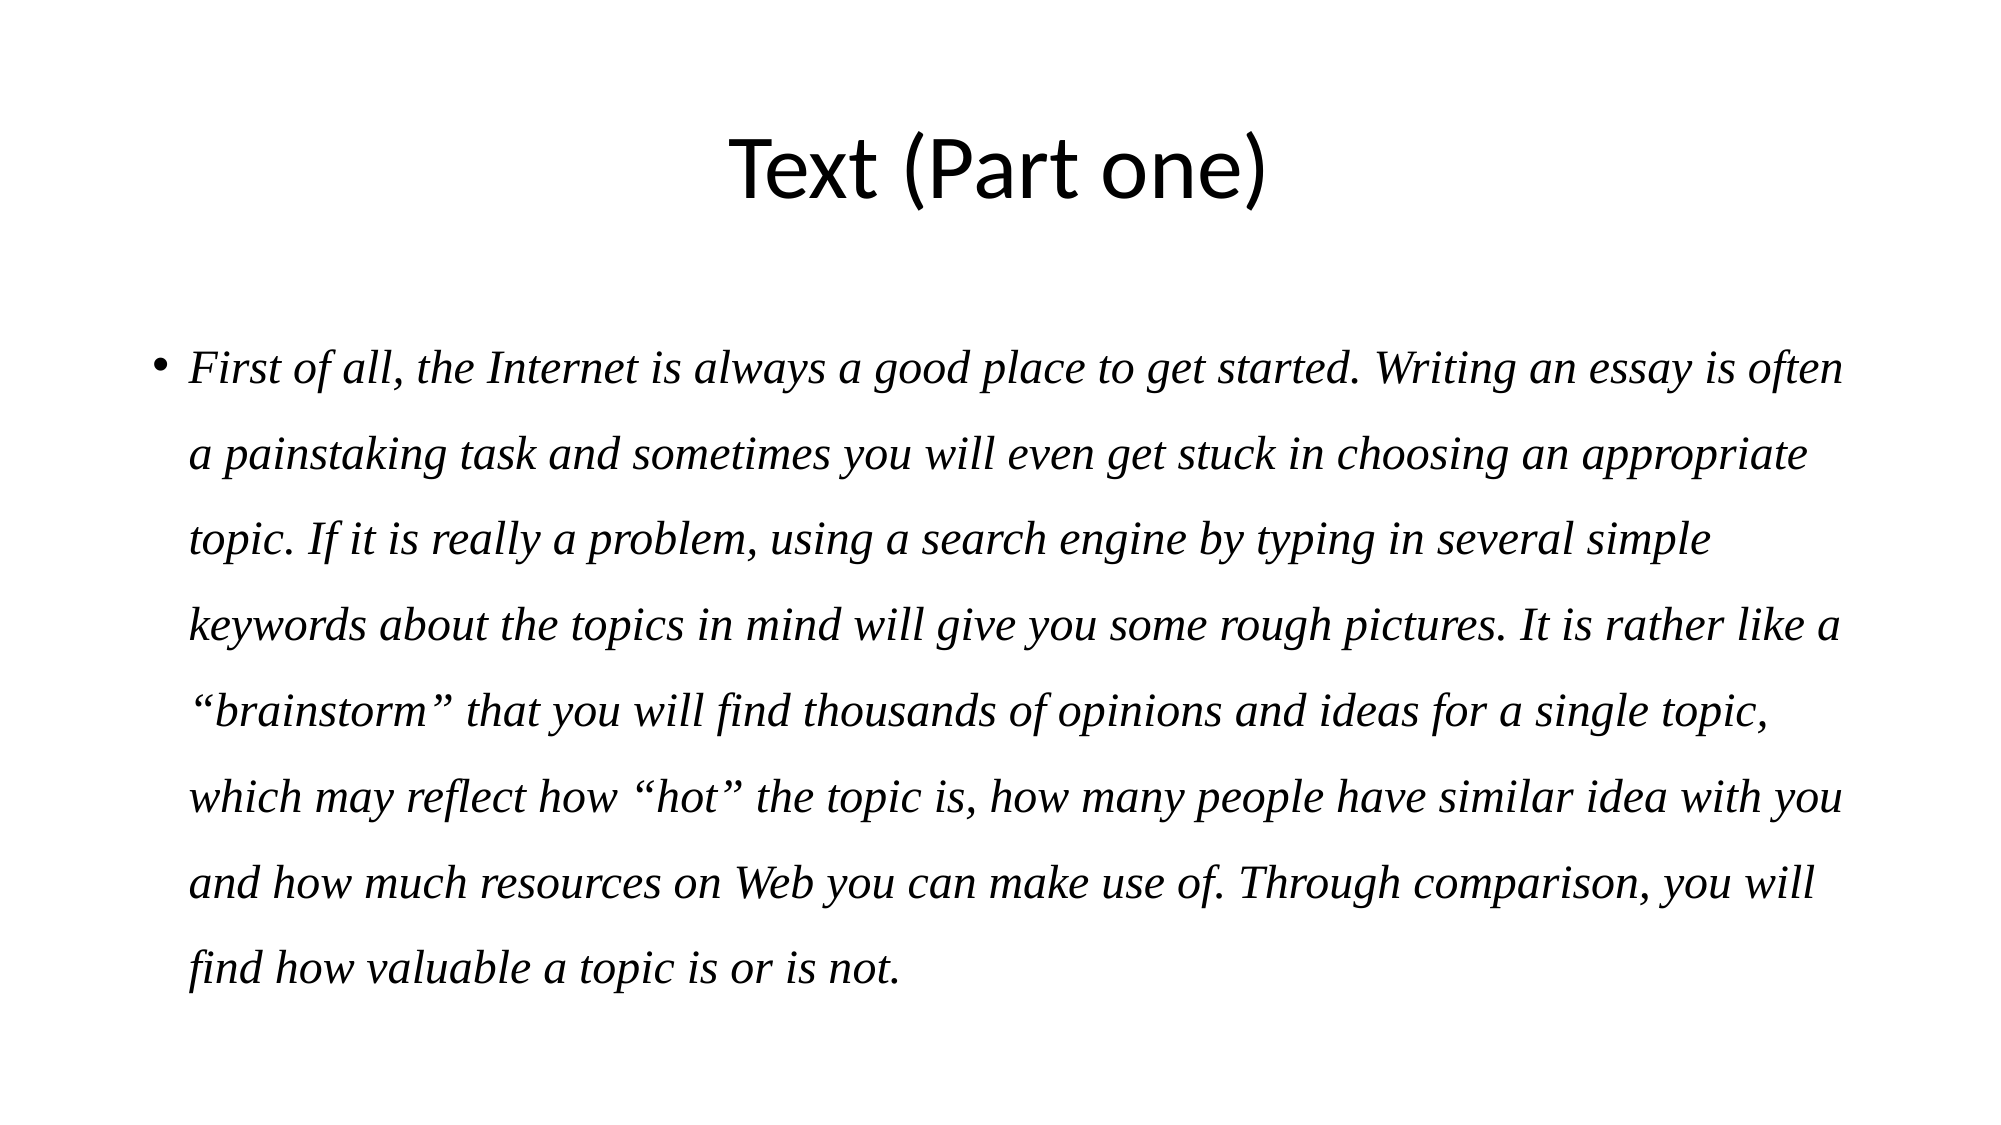

# Text (Part one)
First of all, the Internet is always a good place to get started. Writing an essay is often a painstaking task and sometimes you will even get stuck in choosing an appropriate topic. If it is really a problem, using a search engine by typing in several simple keywords about the topics in mind will give you some rough pictures. It is rather like a “brainstorm” that you will find thousands of opinions and ideas for a single topic, which may reflect how “hot” the topic is, how many people have similar idea with you and how much resources on Web you can make use of. Through comparison, you will find how valuable a topic is or is not.